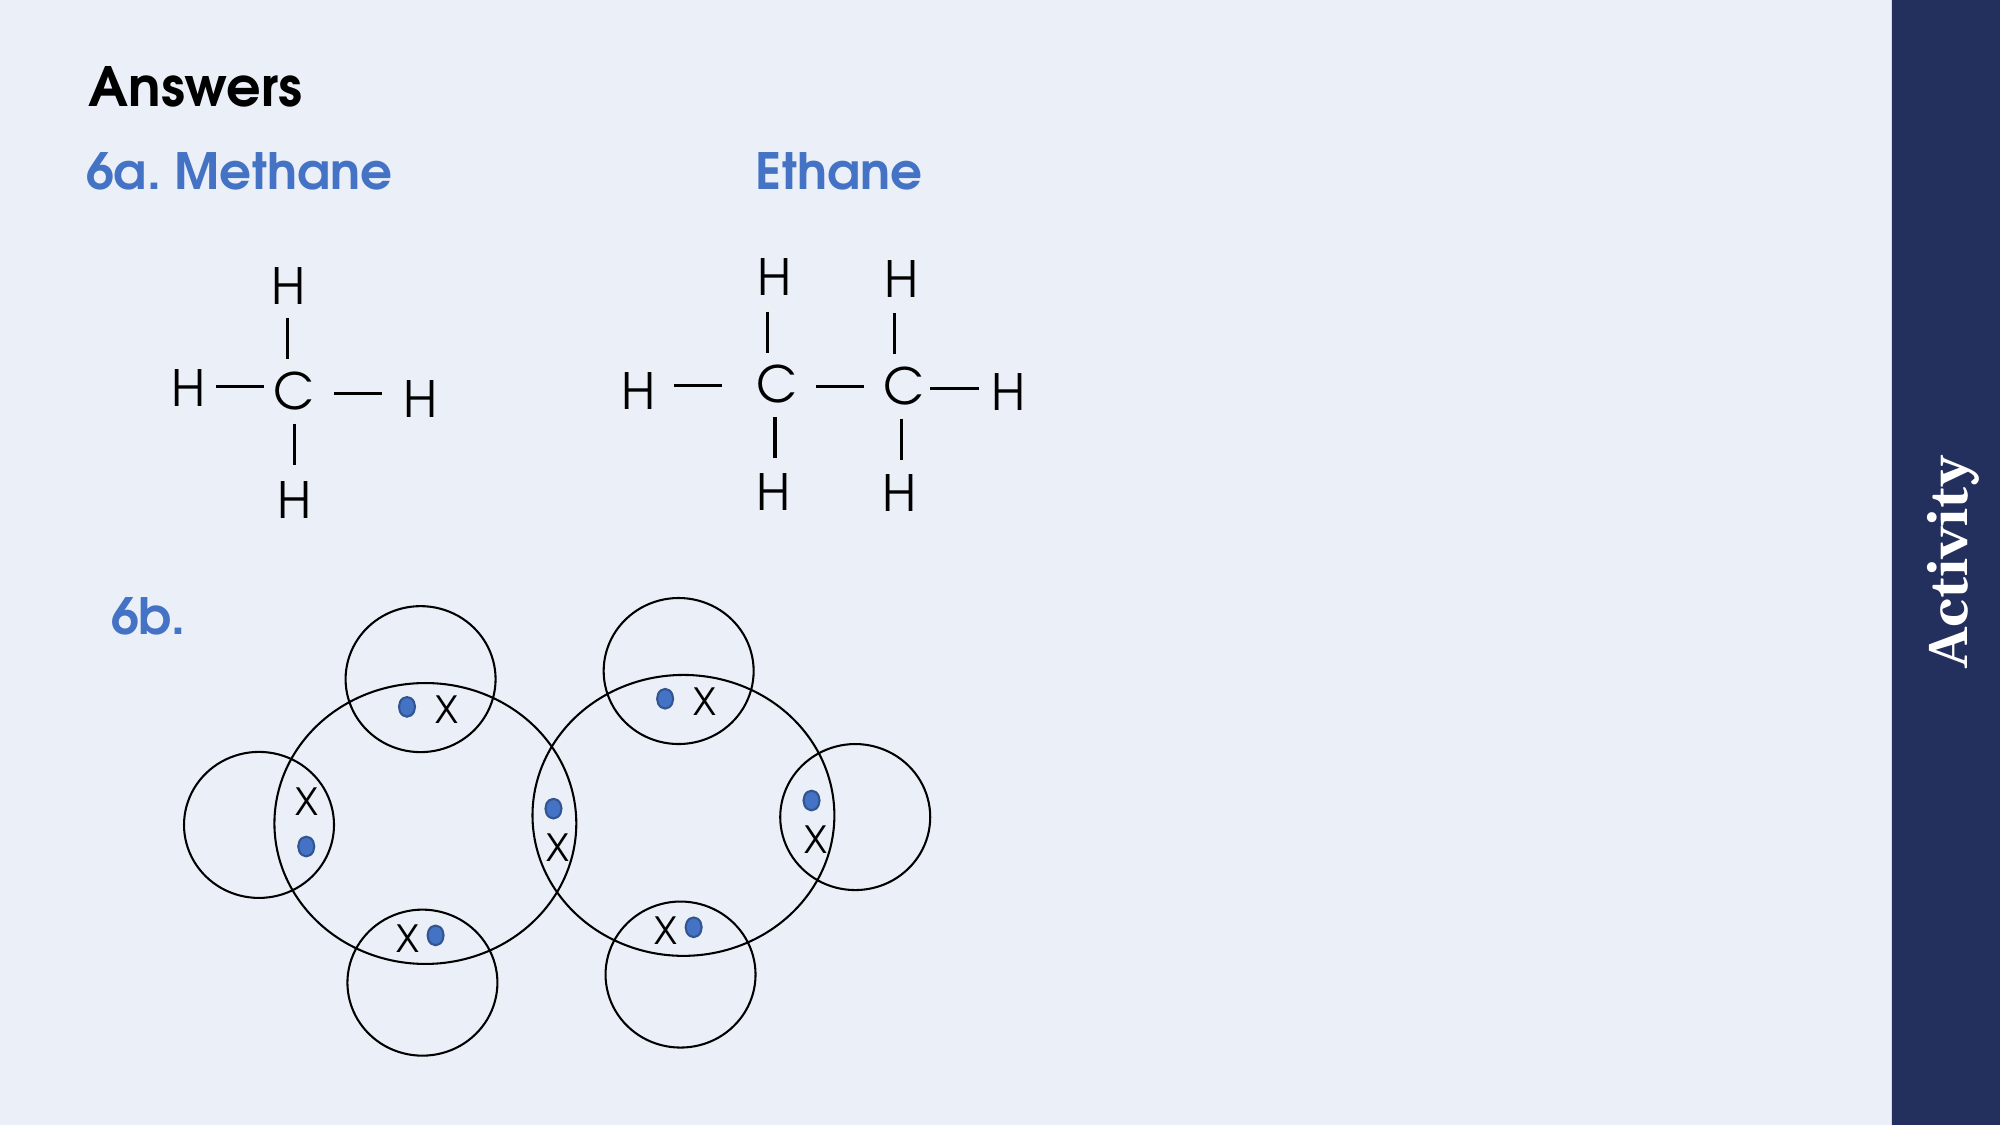

# Answers
6a. Methane                          Ethane
H
H
H
C
C
H
C
H
H
H
H
H
H
6b.

X

X

X

X
X

X

X